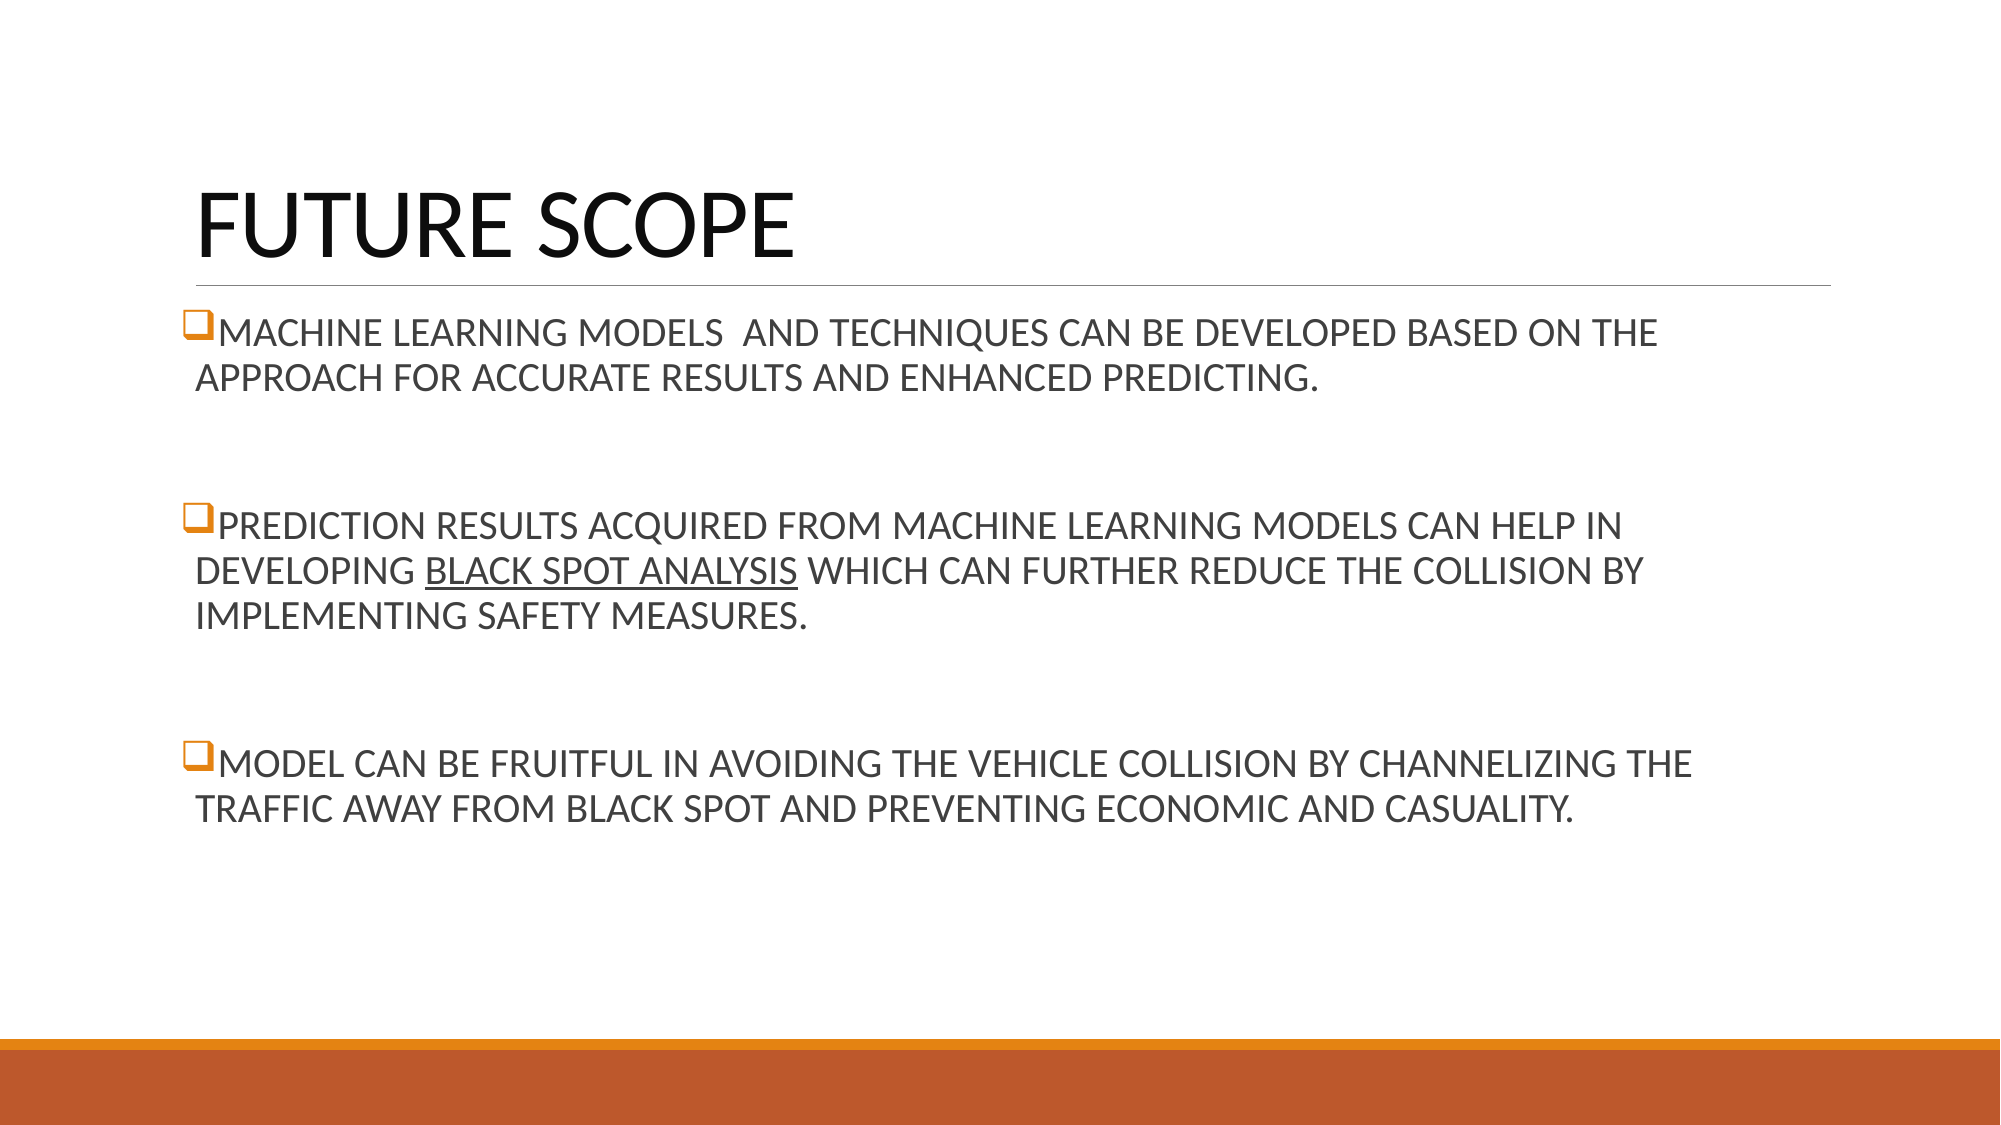

# FUTURE SCOPE
MACHINE LEARNING MODELS  AND TECHNIQUES CAN BE DEVELOPED BASED ON THE APPROACH FOR ACCURATE RESULTS AND ENHANCED PREDICTING.

PREDICTION RESULTS ACQUIRED FROM MACHINE LEARNING MODELS CAN HELP IN DEVELOPING BLACK SPOT ANALYSIS WHICH CAN FURTHER REDUCE THE COLLISION BY IMPLEMENTING SAFETY MEASURES.

MODEL CAN BE FRUITFUL IN AVOIDING THE VEHICLE COLLISION BY CHANNELIZING THE TRAFFIC AWAY FROM BLACK SPOT AND PREVENTING ECONOMIC AND CASUALITY.